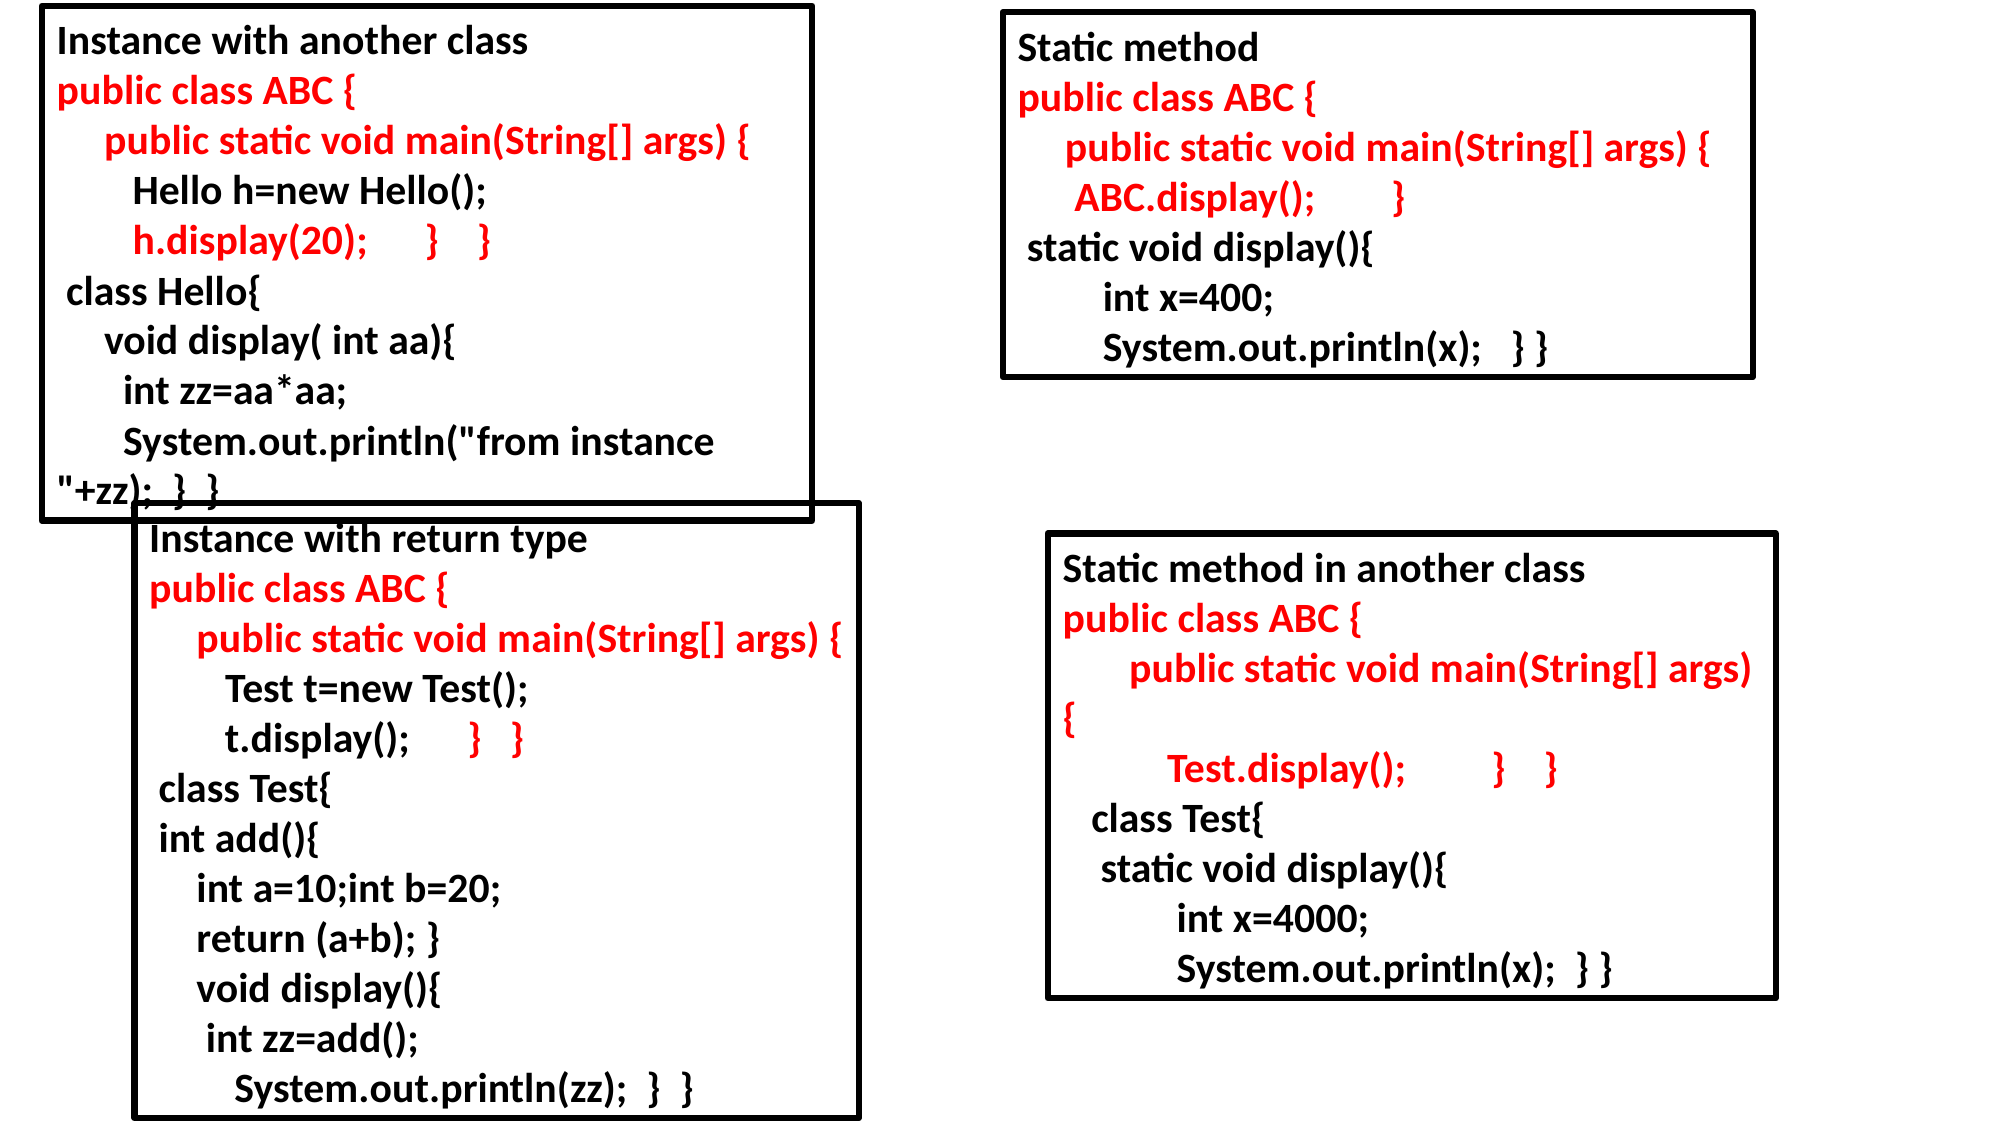

Instance with another class
public class ABC {
     public static void main(String[] args) {
        Hello h=new Hello();
        h.display(20);      }    }
 class Hello{
     void display( int aa){
       int zz=aa*aa;
       System.out.println("from instance "+zz);  }  }
Static method
public class ABC {
     public static void main(String[] args) {
      ABC.display();        }
 static void display(){
         int x=400;
         System.out.println(x);   } }
Instance with return type
public class ABC {
     public static void main(String[] args) {
        Test t=new Test();
        t.display();      }   }
 class Test{
 int add(){
     int a=10;int b=20;
     return (a+b); }
     void display(){
      int zz=add();
         System.out.println(zz);  }  }
Static method in another class
public class ABC {
       public static void main(String[] args) {
           Test.display();         }    }
   class Test{
    static void display(){
            int x=4000;
            System.out.println(x);  } }